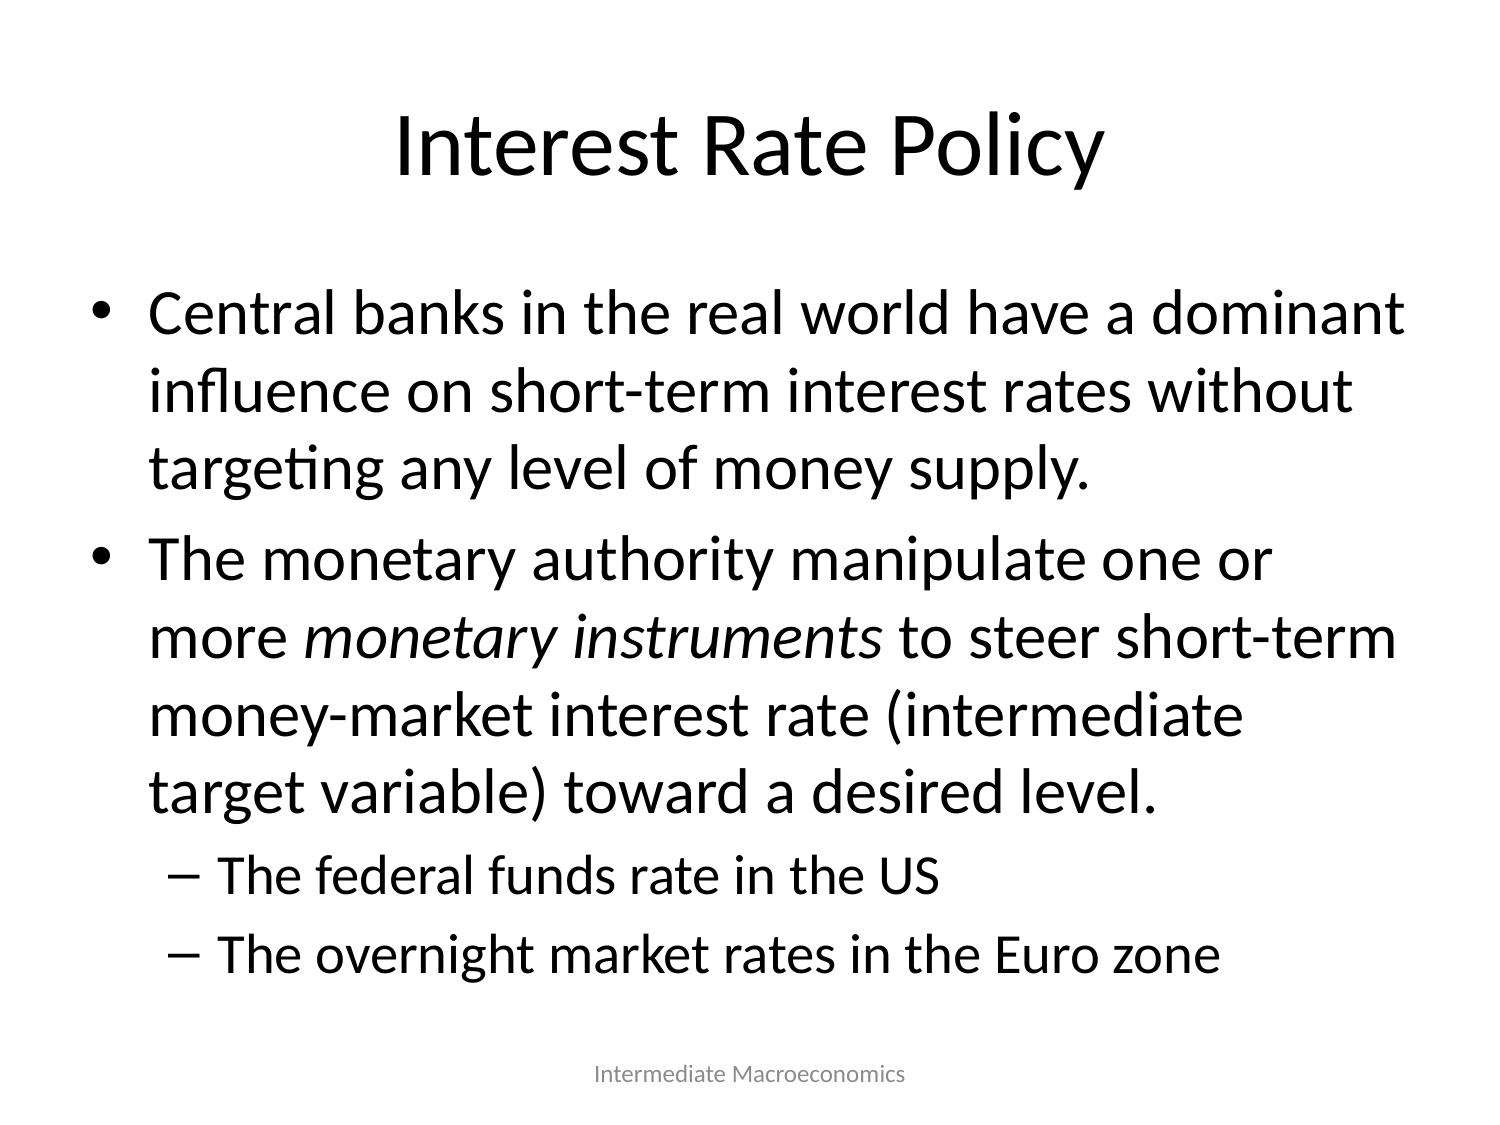

# Interest Rate Policy
Central banks in the real world have a dominant influence on short-term interest rates without targeting any level of money supply.
The monetary authority manipulate one or more monetary instruments to steer short-term money-market interest rate (intermediate target variable) toward a desired level.
The federal funds rate in the US
The overnight market rates in the Euro zone
Intermediate Macroeconomics